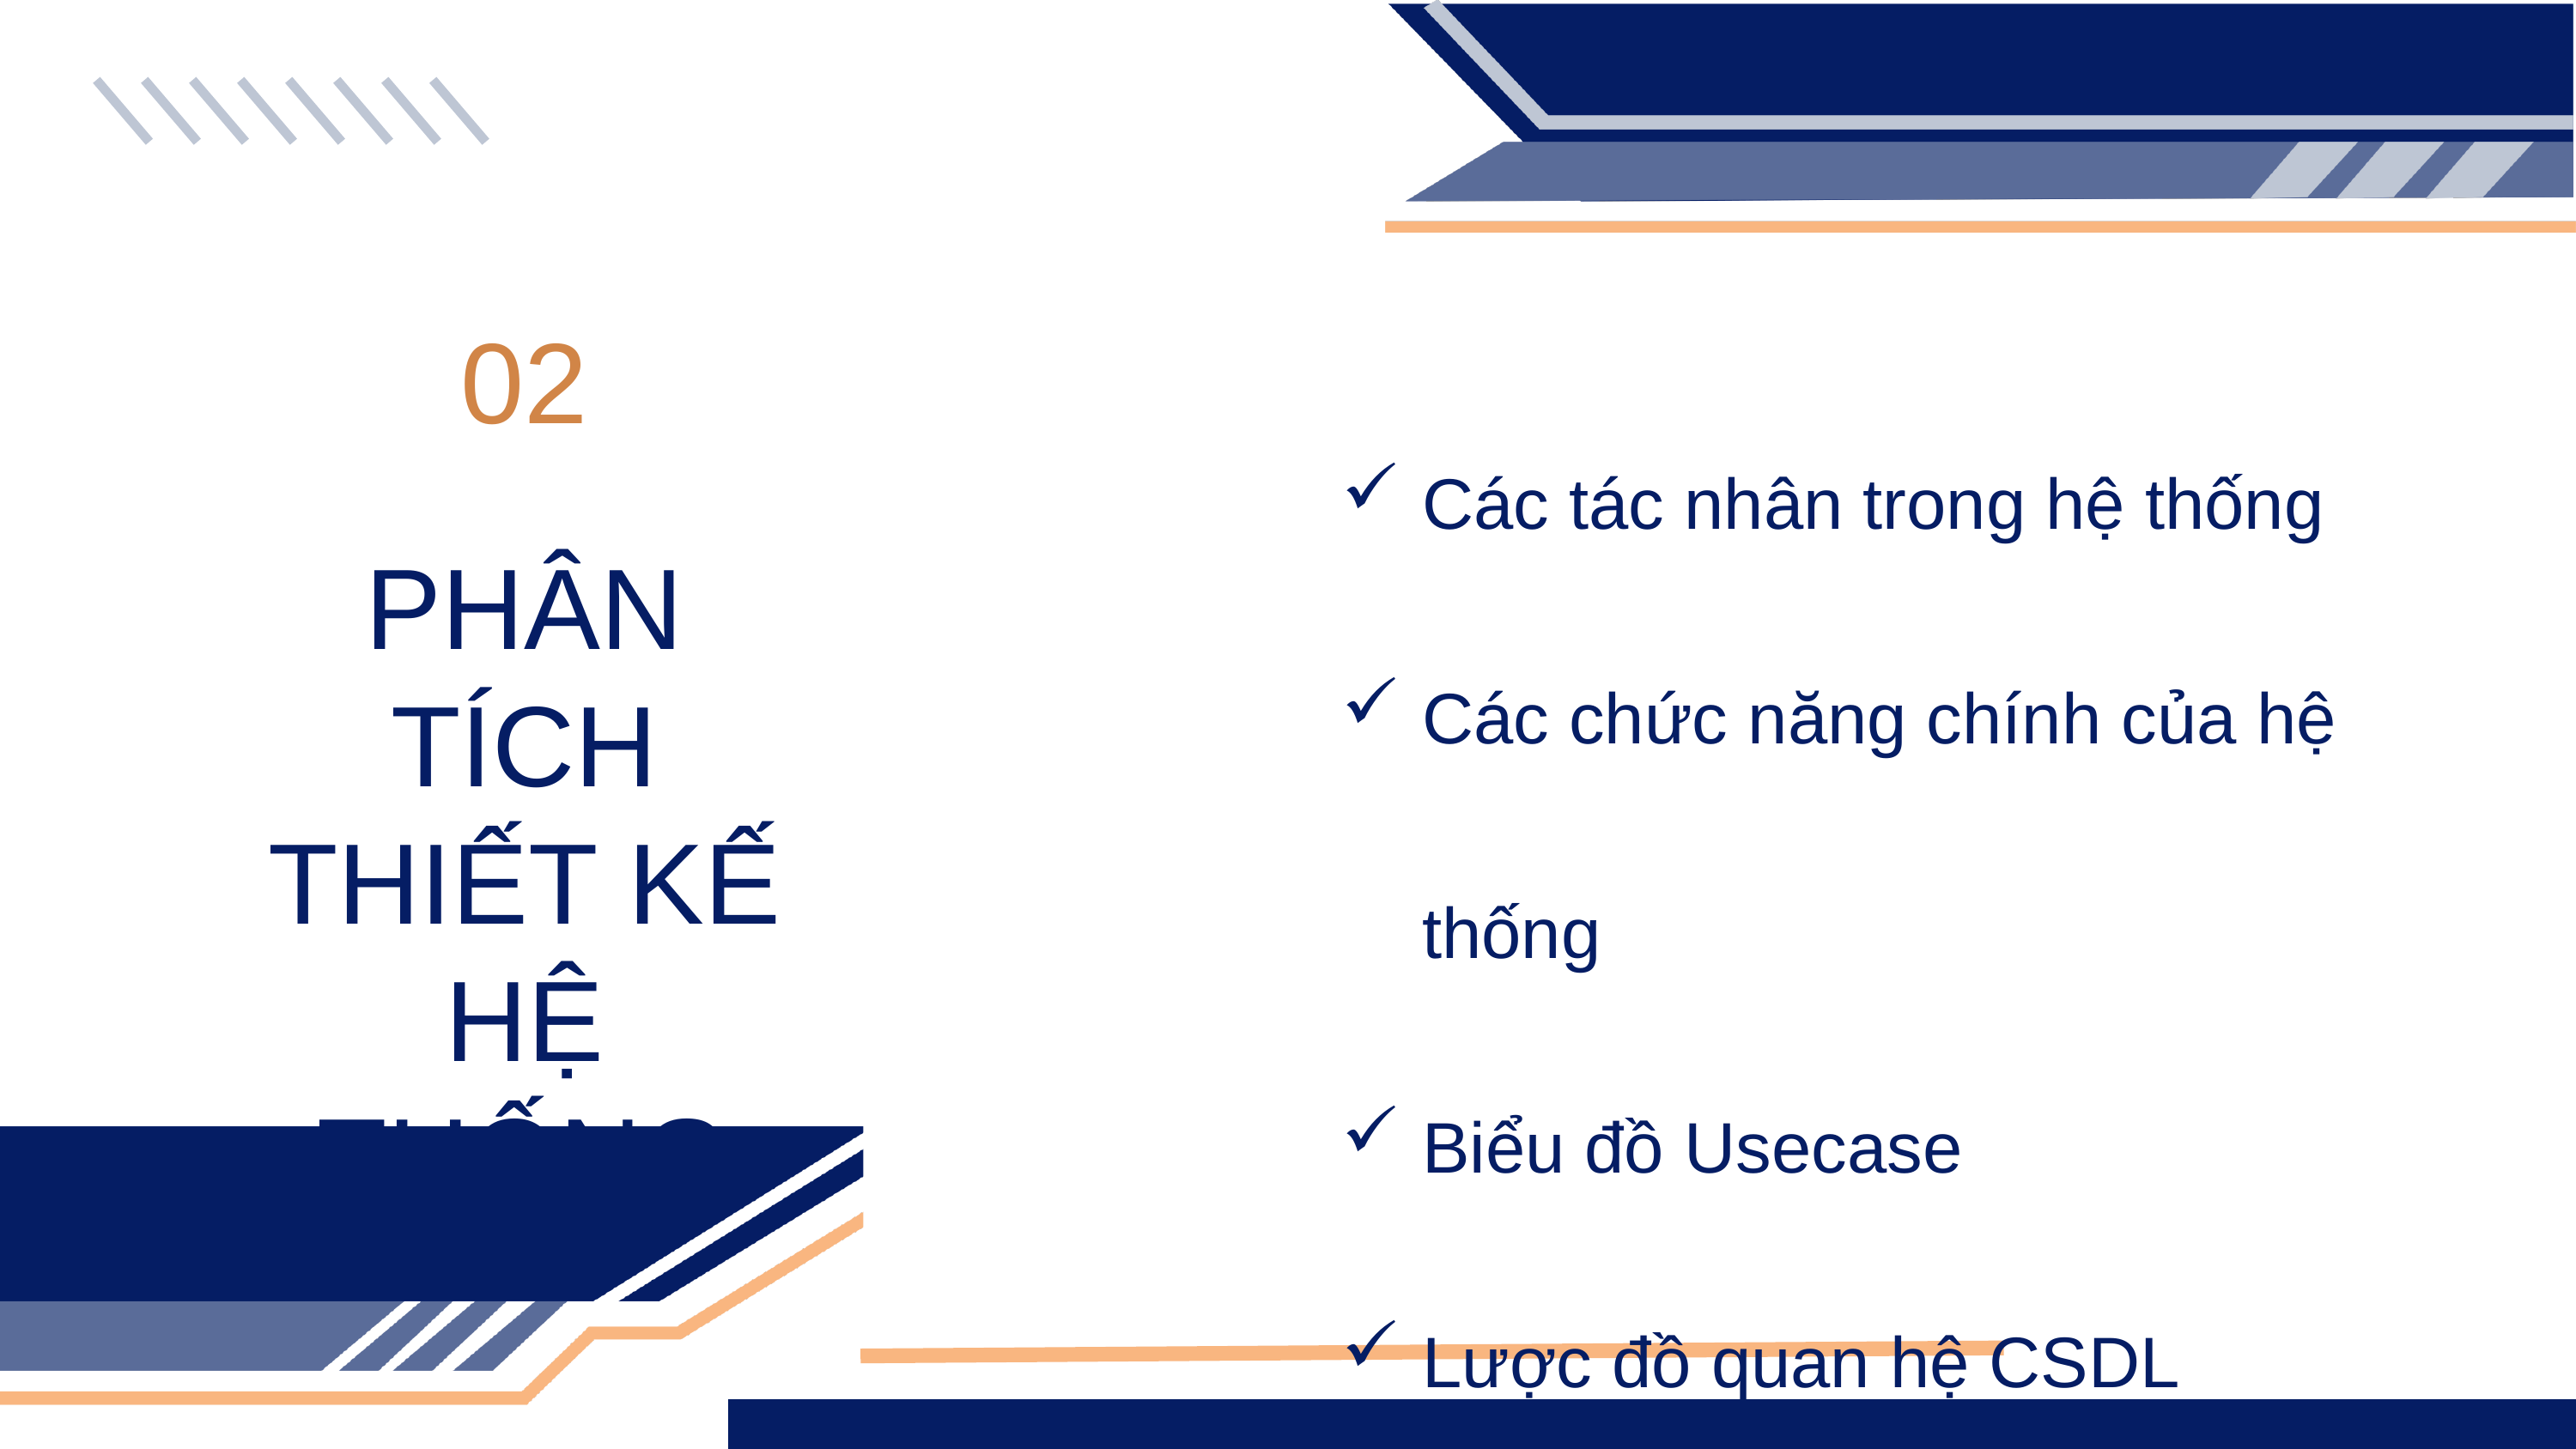

02
Các tác nhân trong hệ thống
Các chức năng chính của hệ thống
Biểu đồ Usecase
Lược đồ quan hệ CSDL
PHÂN TÍCH THIẾT KẾ
HỆ THỐNG